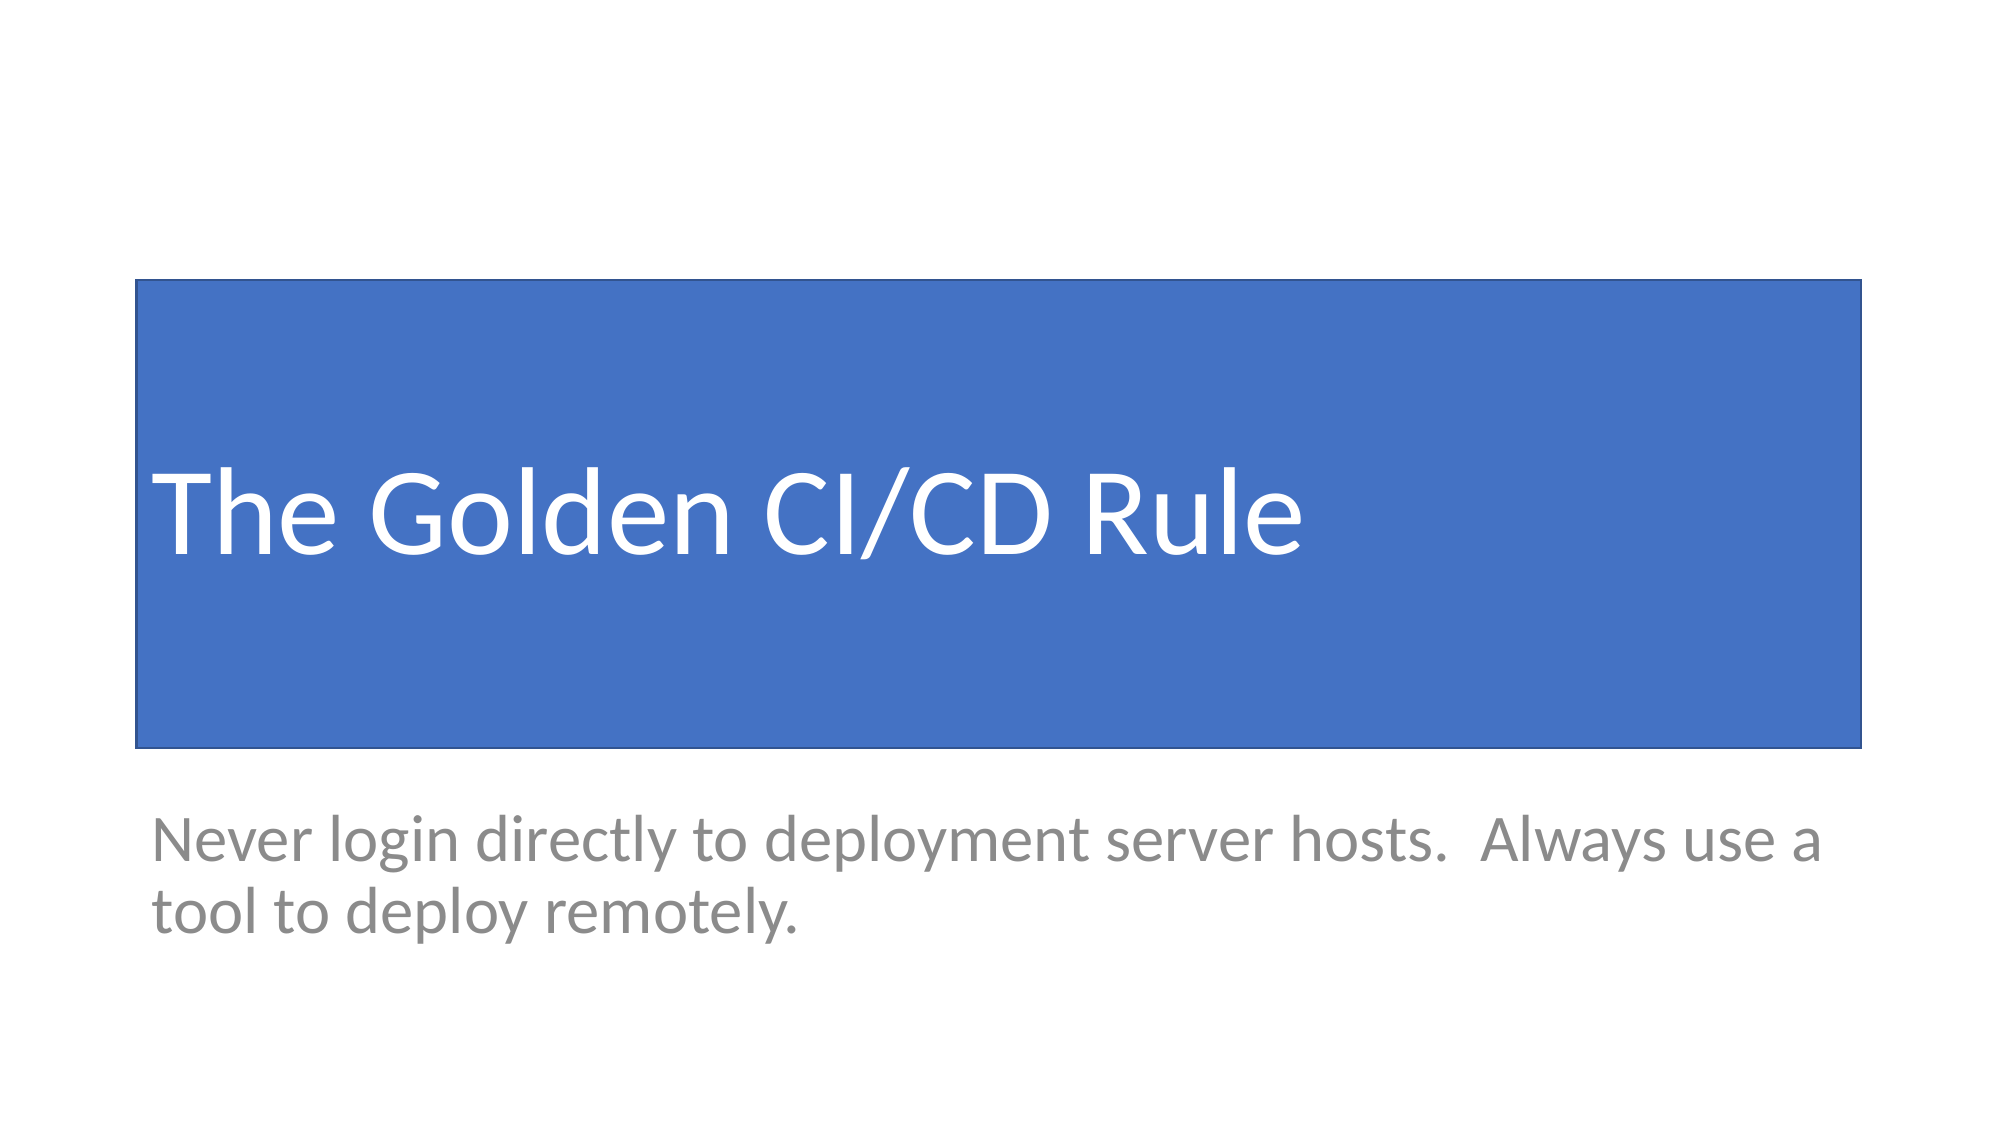

# The Golden CI/CD Rule
Never login directly to deployment server hosts.  Always use a tool to deploy remotely.